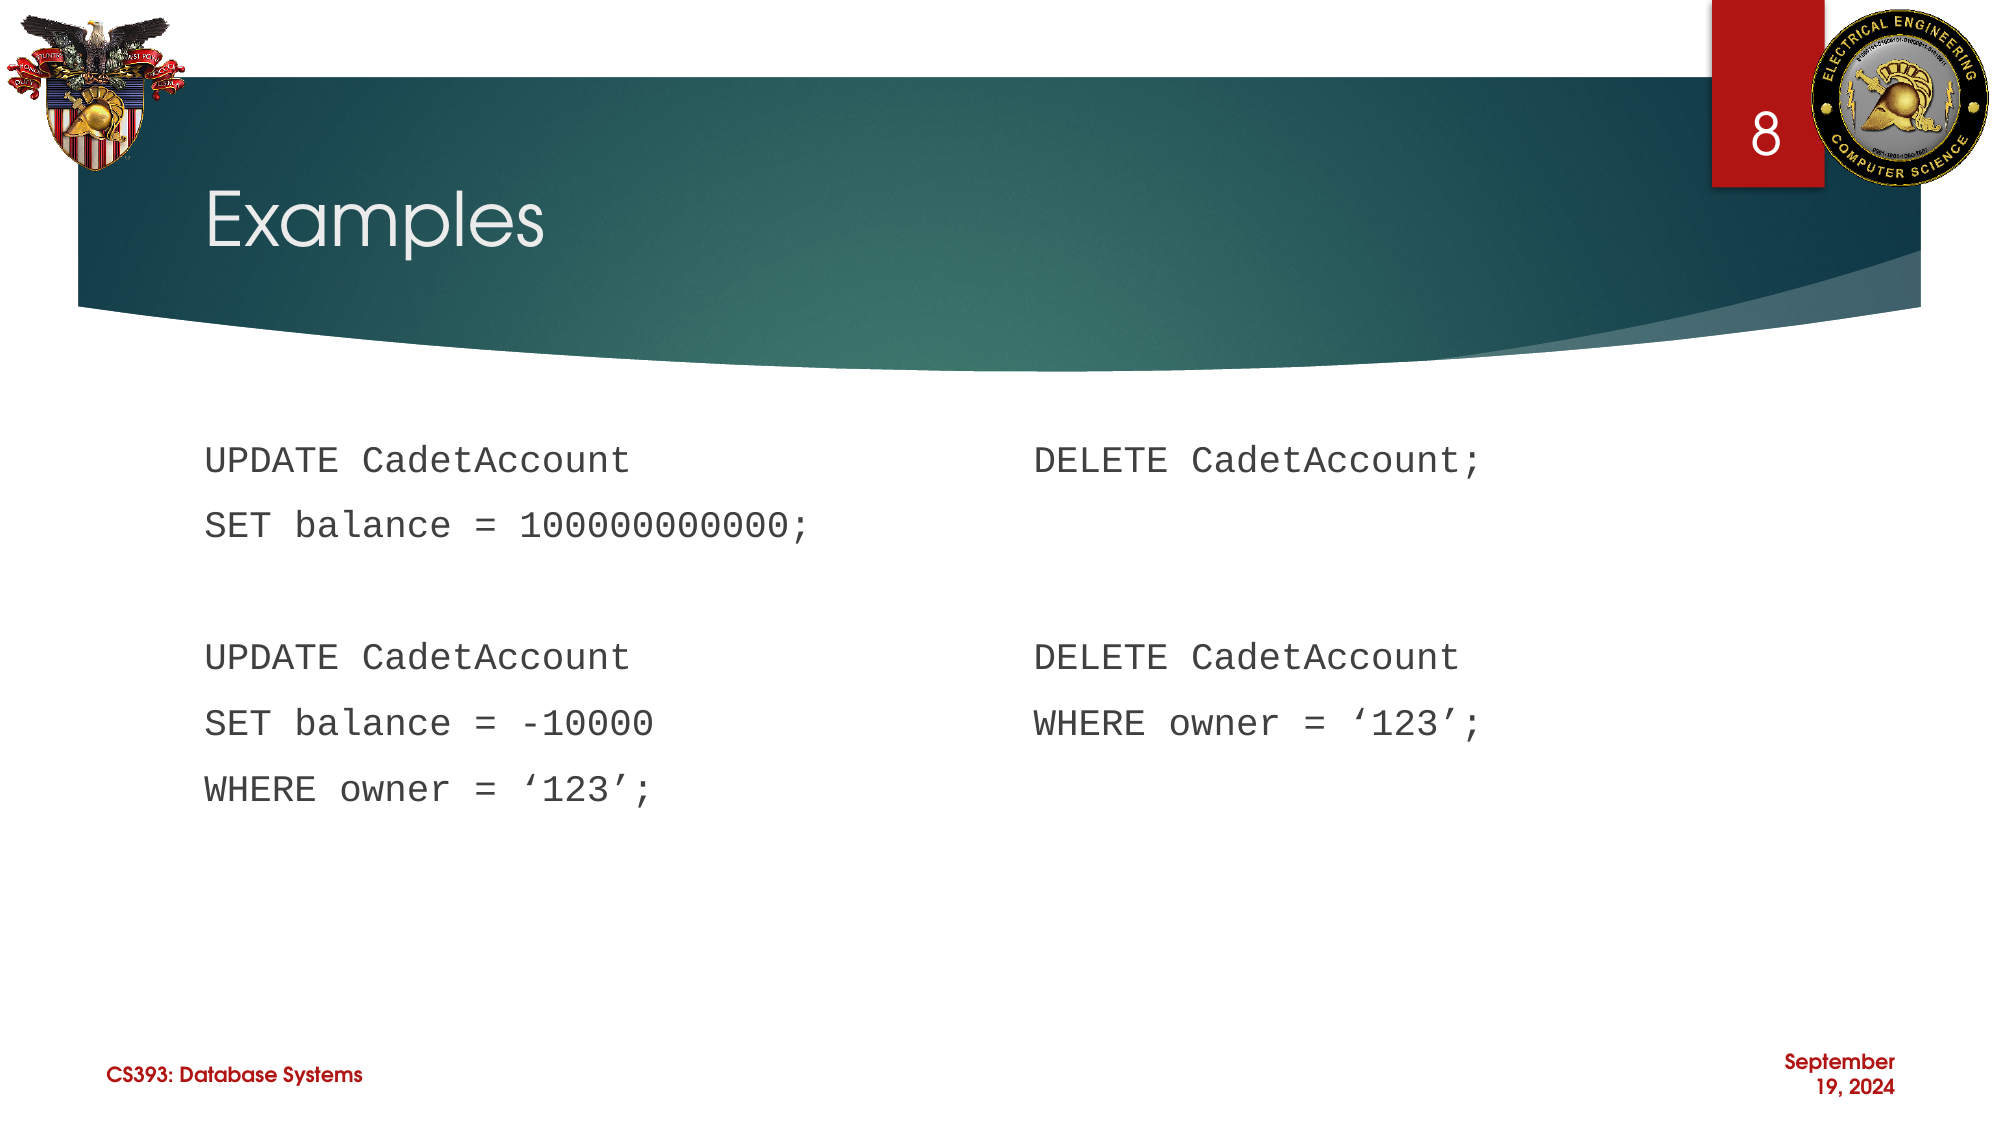

8
# Examples
UPDATE CadetAccount
SET balance = 100000000000;

UPDATE CadetAccount
SET balance = -10000
WHERE owner = ‘123’;
DELETE CadetAccount;

DELETE CadetAccount
WHERE owner = ‘123’;
CS393: Database Systems
September 19, 2024